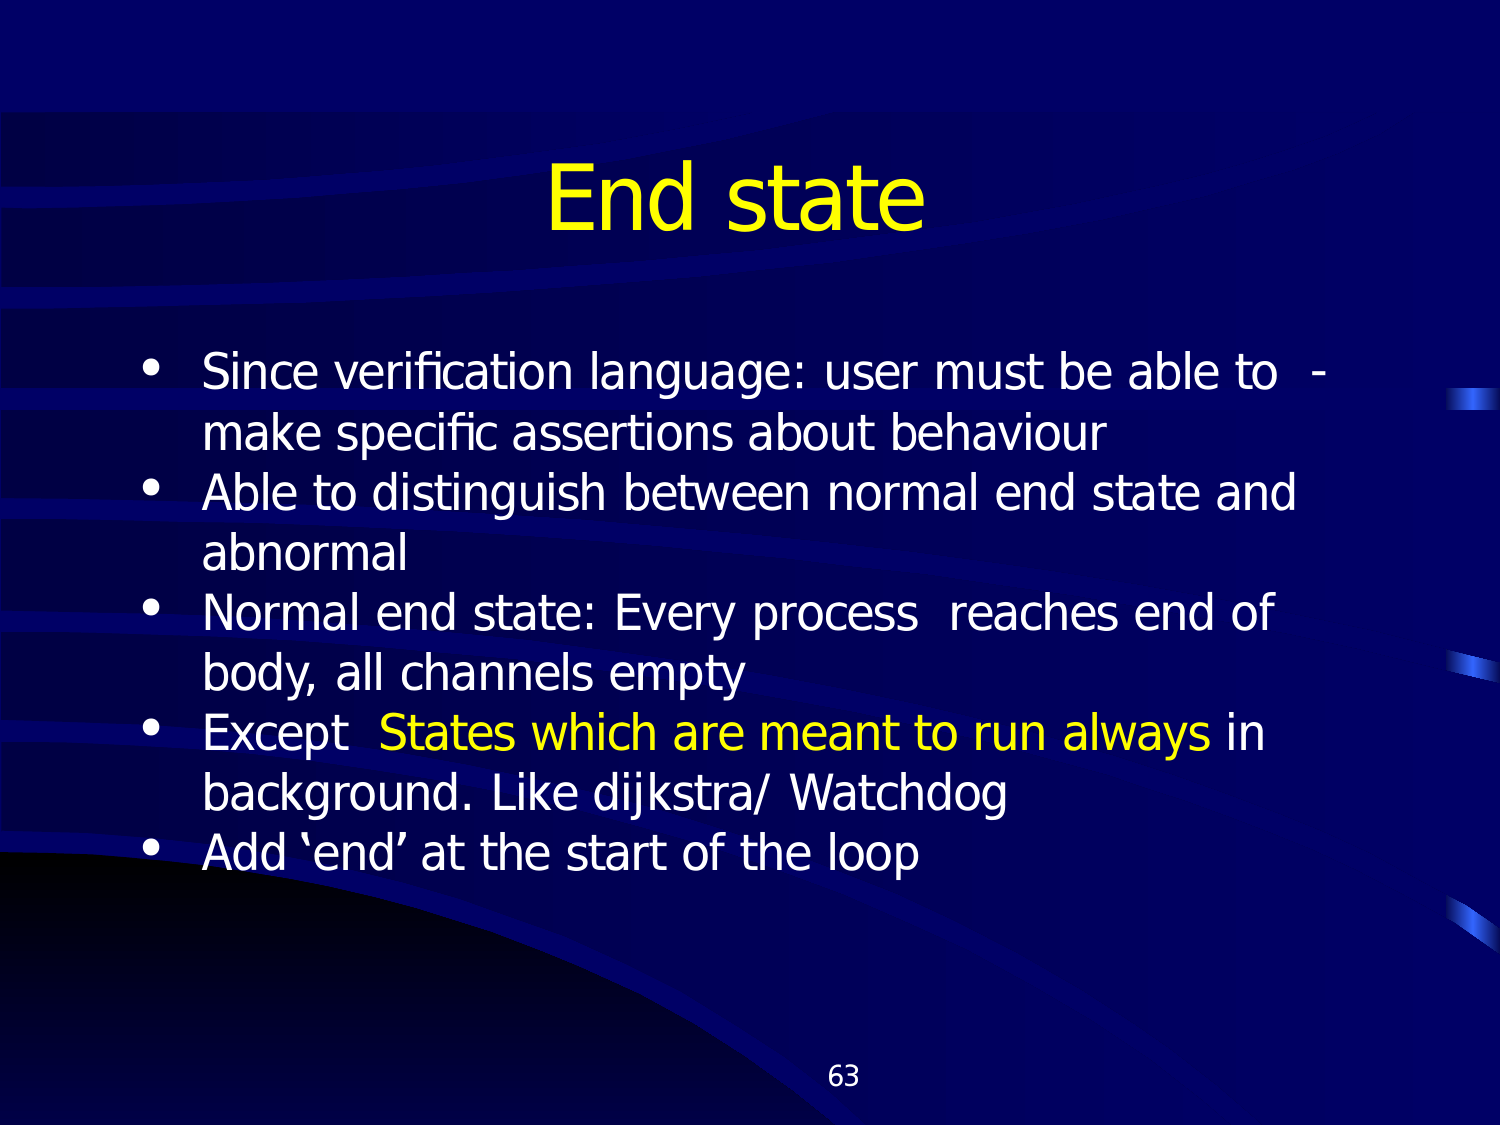

# End state
Since verification language: user must be able to  - make specific assertions about behaviour
Able to distinguish between normal end state and abnormal
Normal end state: Every process  reaches end of body, all channels empty
Except  States which are meant to run always in background. Like dijkstra/ Watchdog
Add ‘end’ at the start of the loop

63